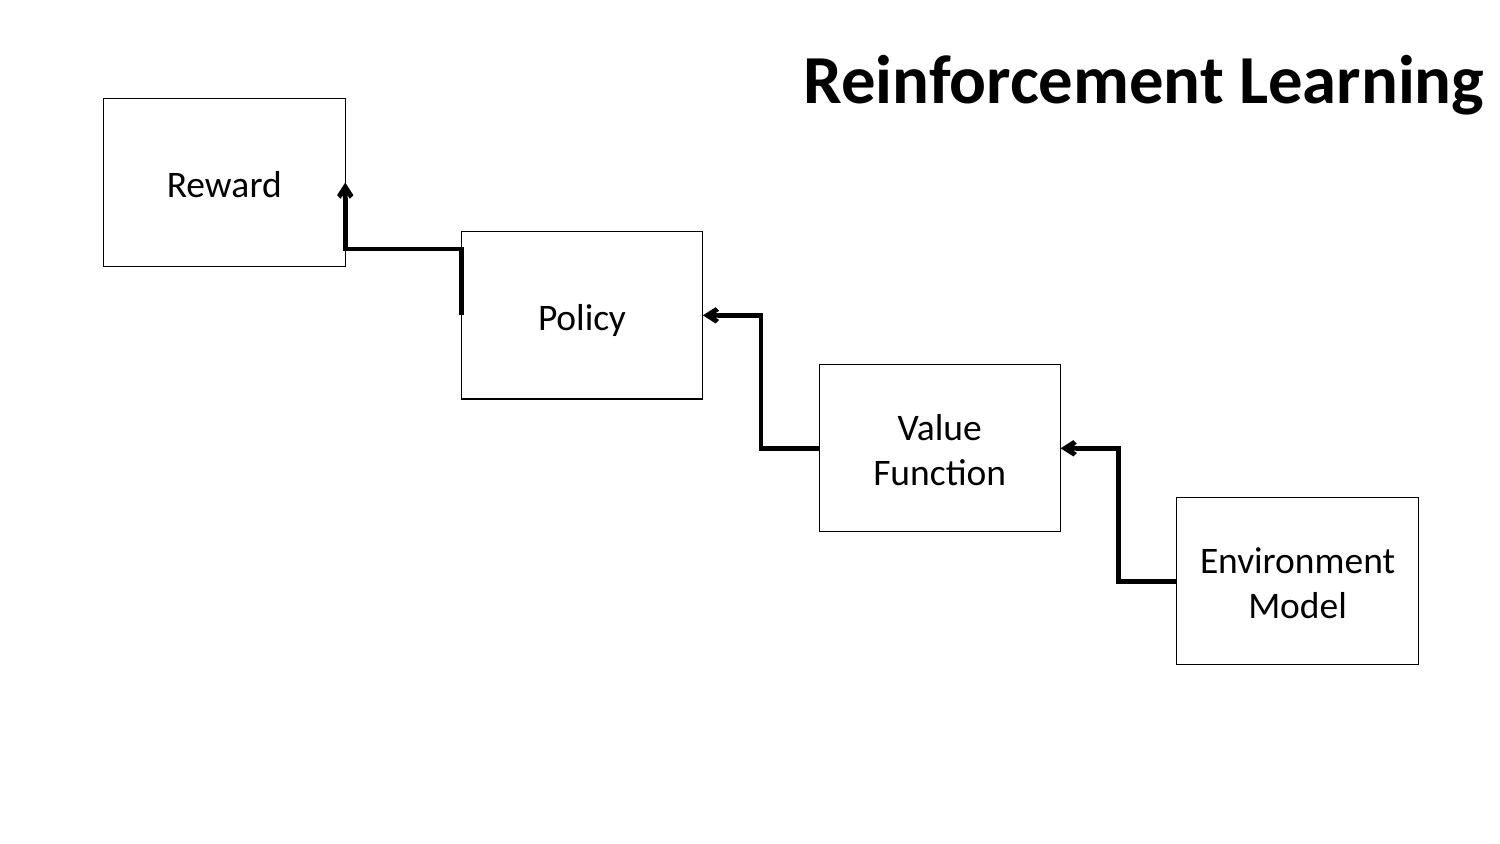

Reinforcement Learning
Reward
Policy
Value Function
Environment Model